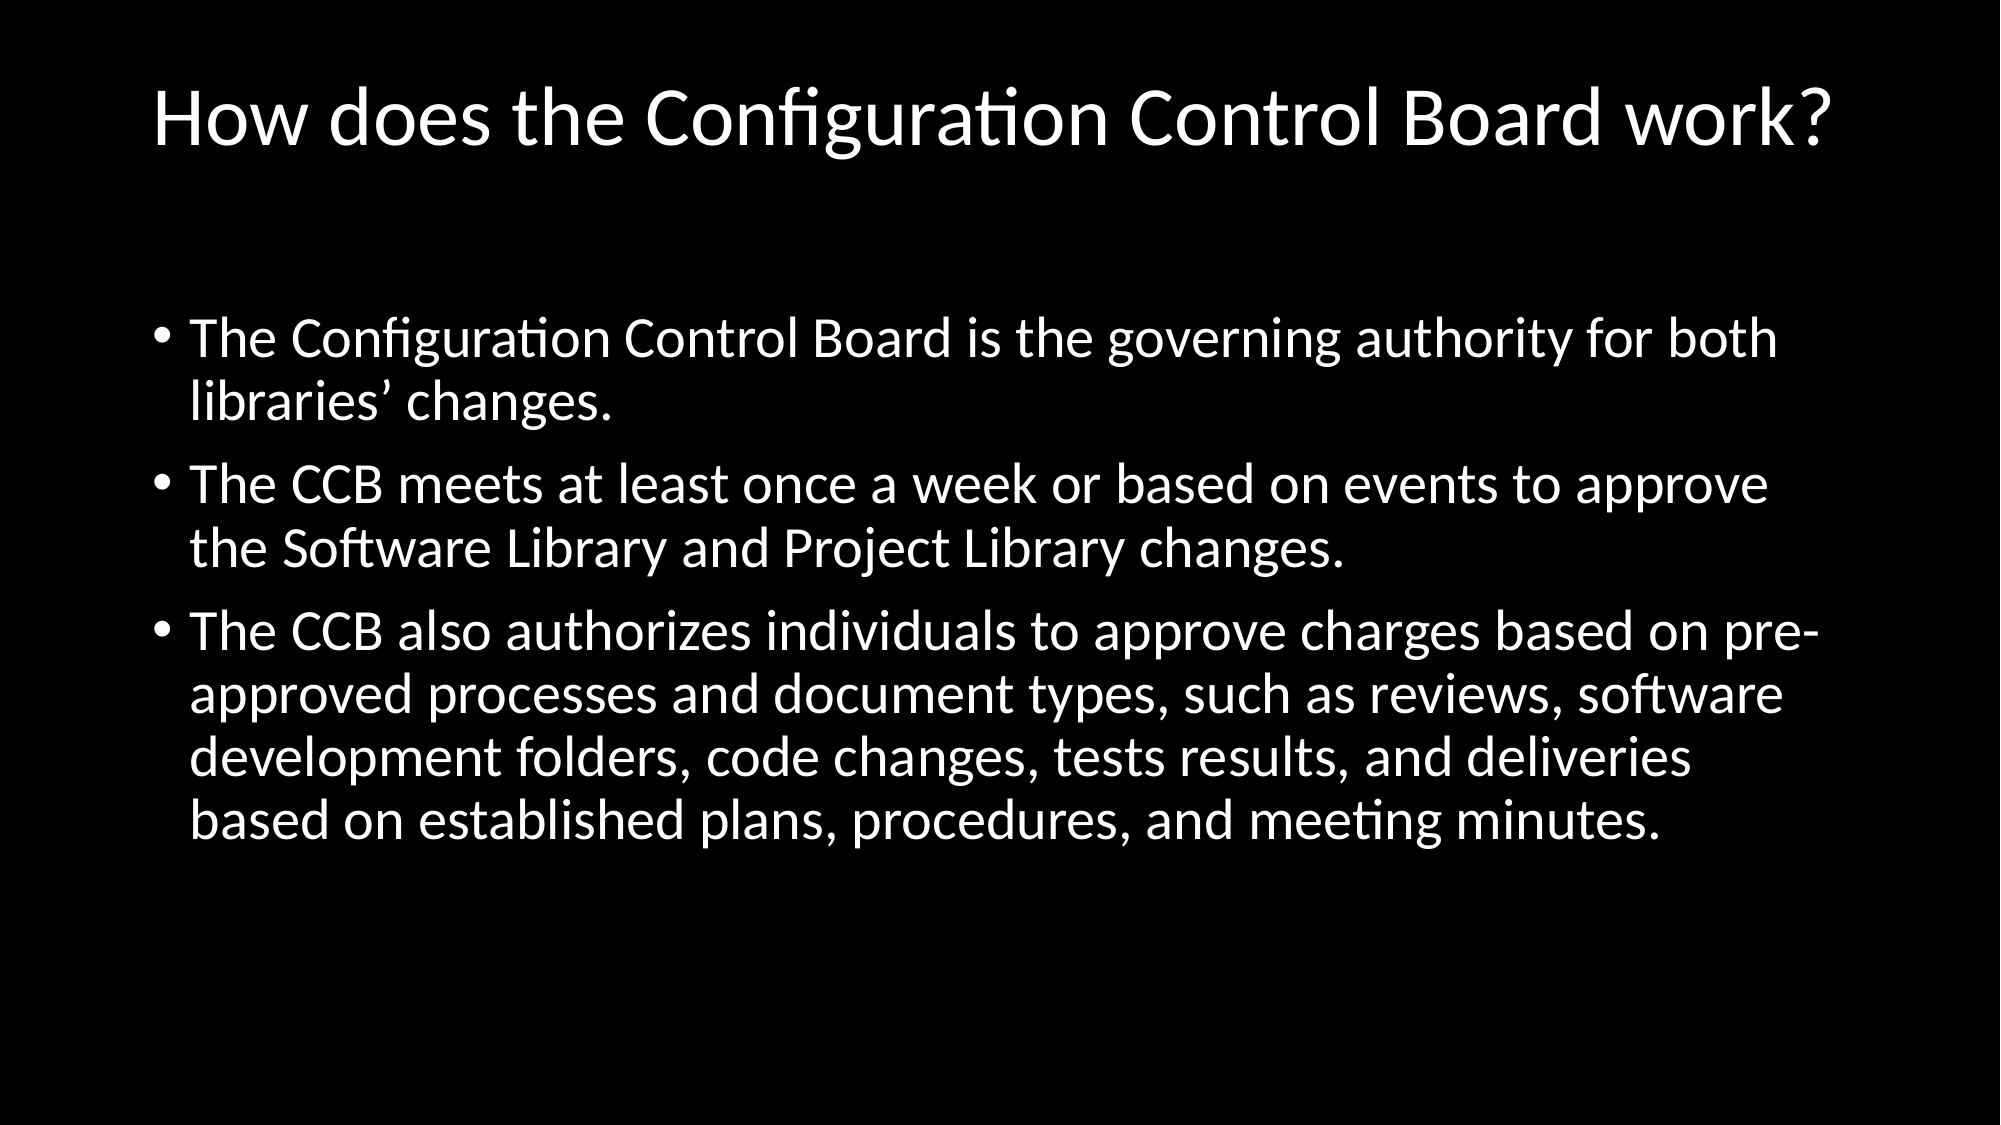

# How does the Configuration Control Board work?
The Configuration Control Board is the governing authority for both libraries’ changes.
The CCB meets at least once a week or based on events to approve the Software Library and Project Library changes.
The CCB also authorizes individuals to approve charges based on pre-approved processes and document types, such as reviews, software development folders, code changes, tests results, and deliveries based on established plans, procedures, and meeting minutes.